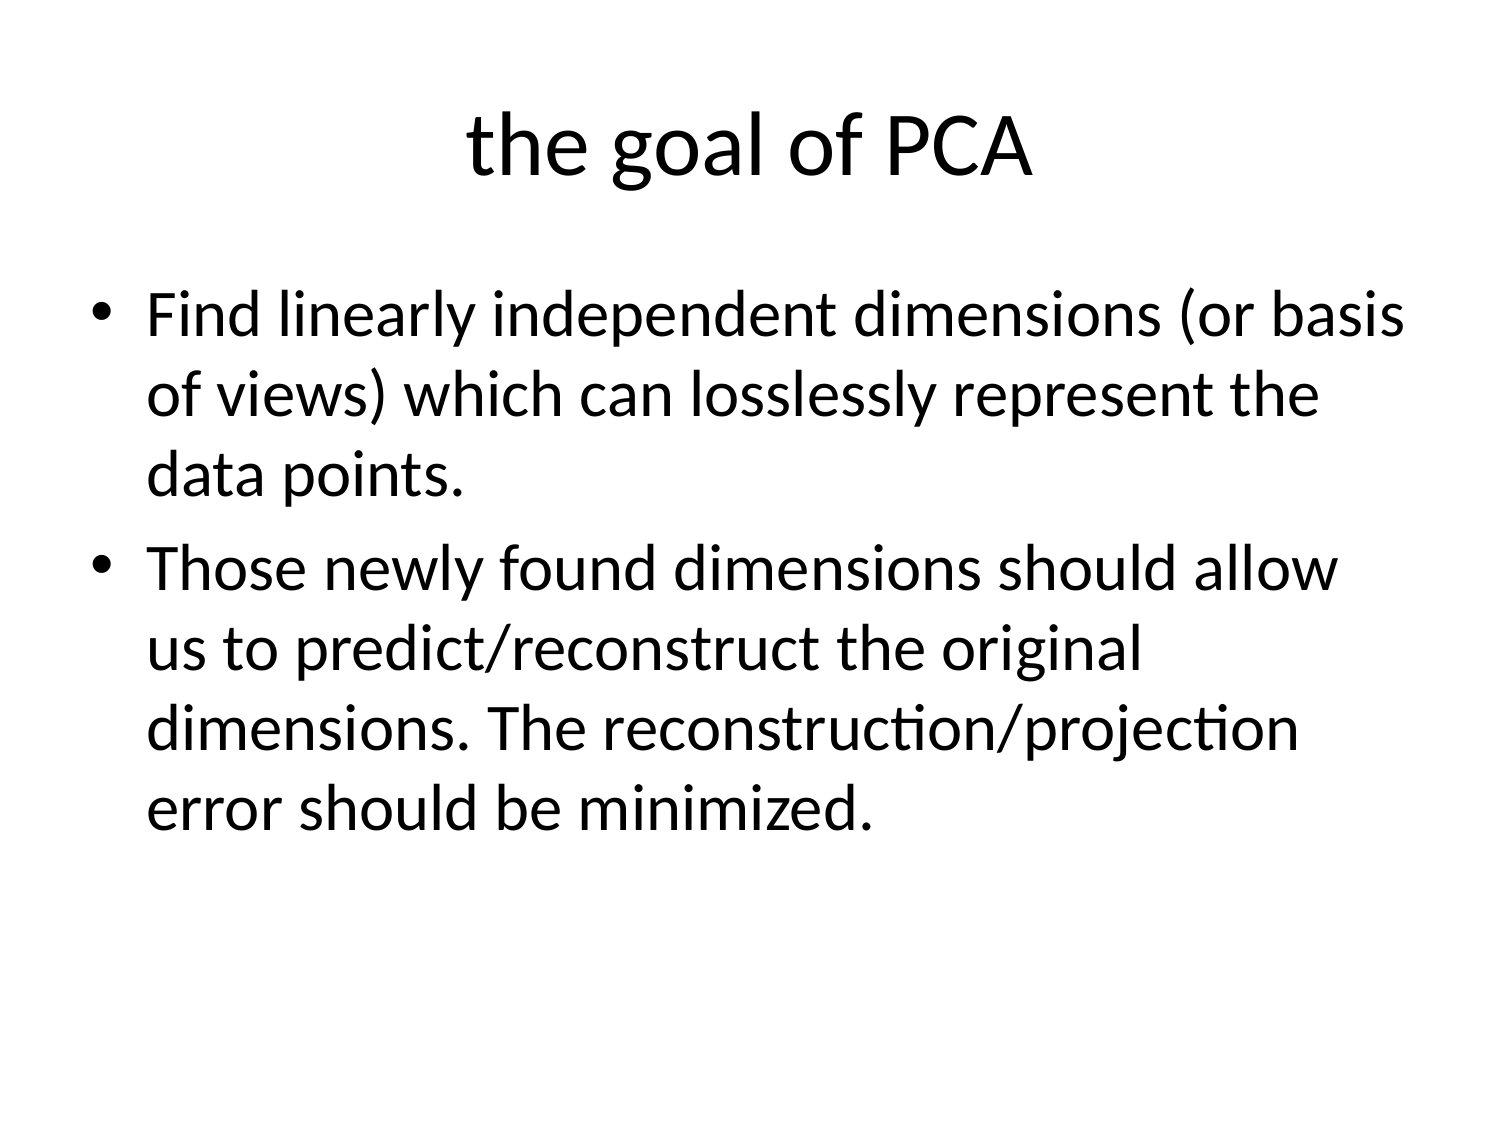

# the goal of PCA
Find linearly independent dimensions (or basis of views) which can losslessly represent the data points.
Those newly found dimensions should allow us to predict/reconstruct the original dimensions. The reconstruction/projection error should be minimized.